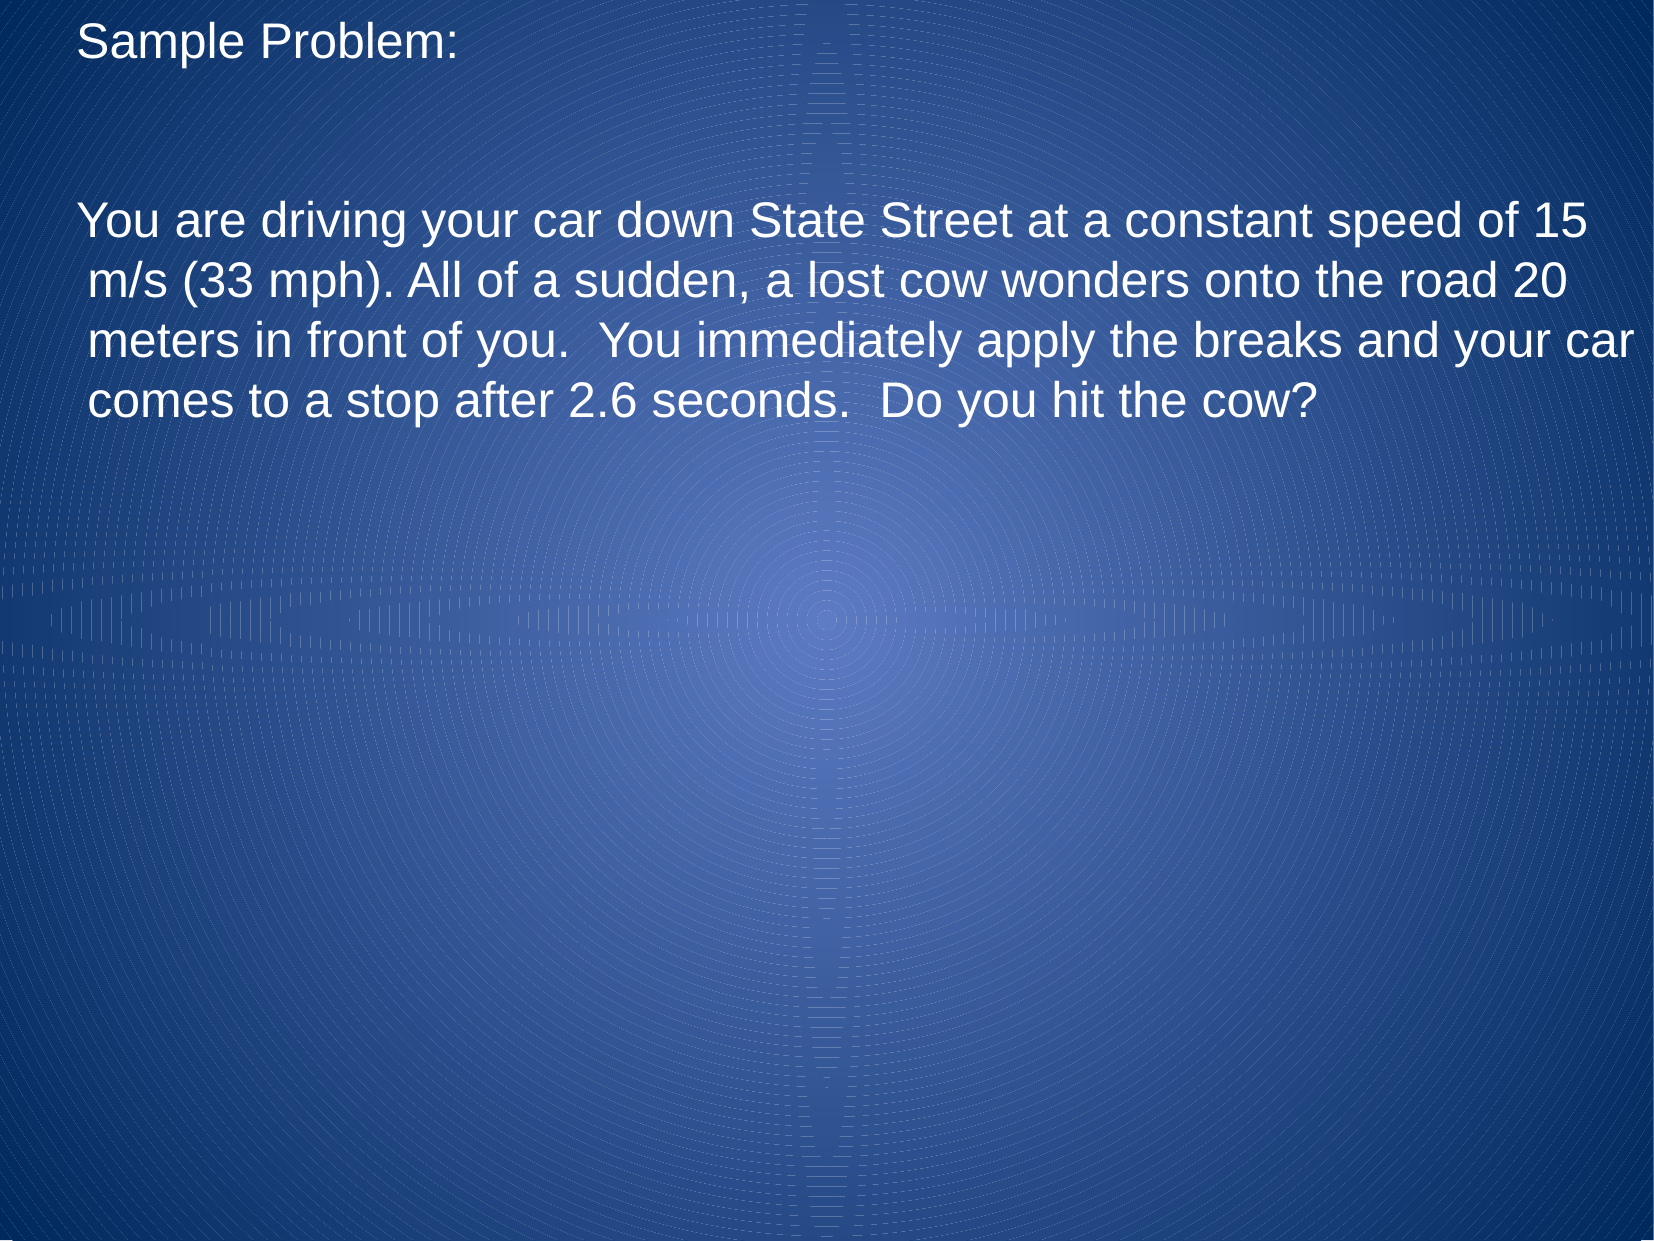

Sample Problem:

   You are driving your car down State Street at a constant speed of 15 m/s (33 mph). All of a sudden, a lost cow wonders onto the road 20 meters in front of you.  You immediately apply the breaks and your car comes to a stop after 2.6 seconds.  Do you hit the cow?